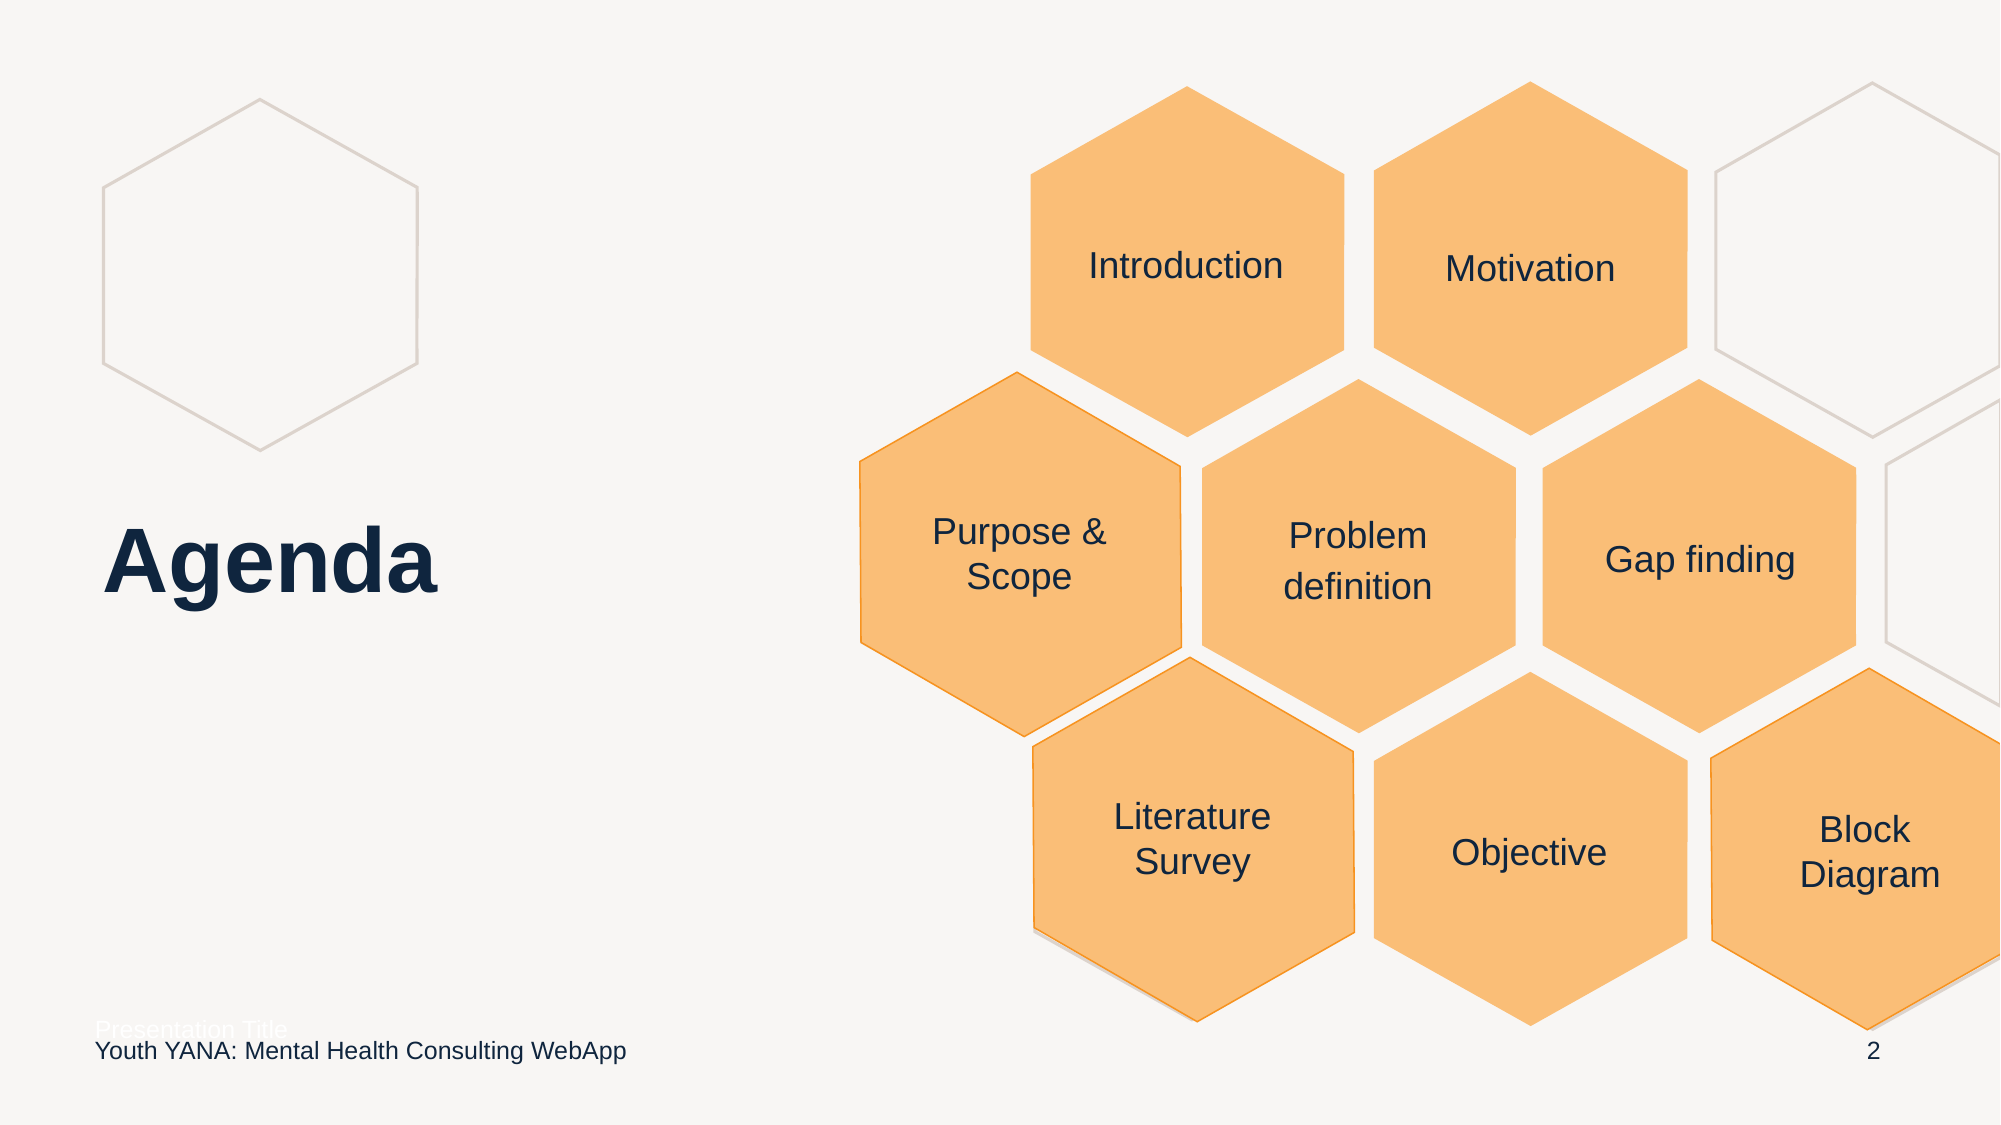

Introduction
Motivation

# Agenda
Gap finding
Problem definition
Purpose & Scope

Objective
Literature Survey
Block
Diagram
Presentation Title
Youth YANA: Mental Health Consulting WebApp
2